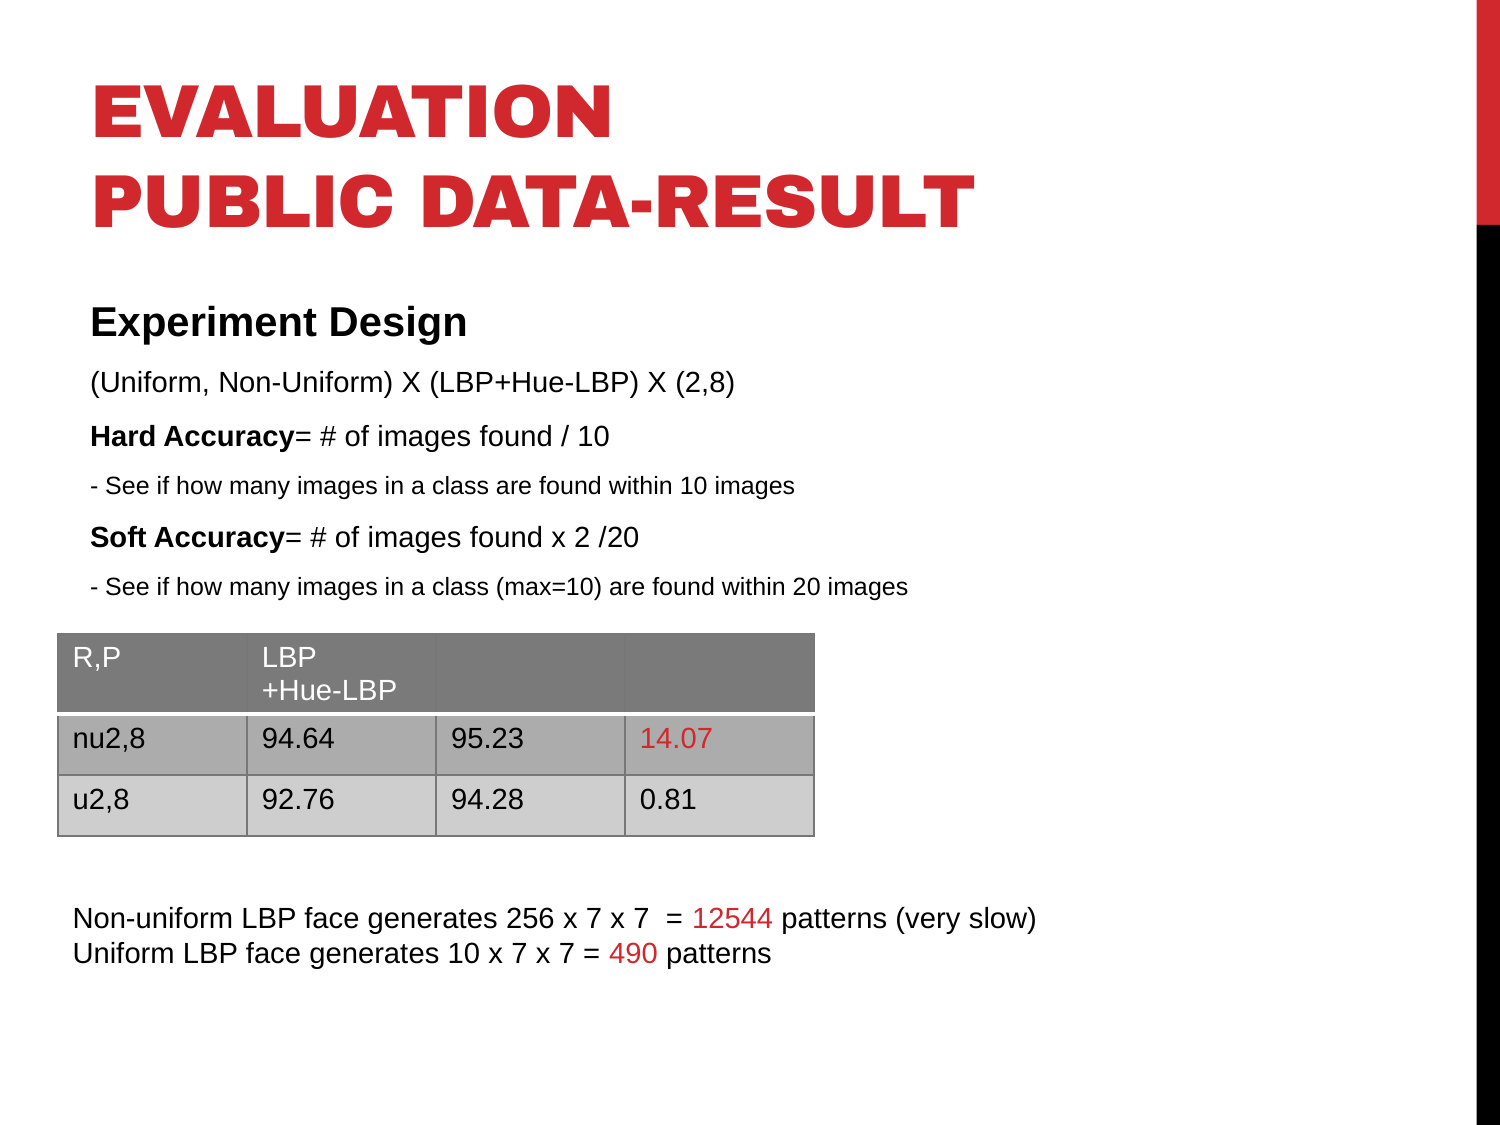

# Evaluation Public data-result
Experiment Design
(Uniform, Non-Uniform) X (LBP+Hue-LBP) X (2,8)
Hard Accuracy= # of images found / 10
- See if how many images in a class are found within 10 images
Soft Accuracy= # of images found x 2 /20
- See if how many images in a class (max=10) are found within 20 images
| R,P | LBP +Hue-LBP |  |  |
| --- | --- | --- | --- |
| nu2,8 | 94.64 | 95.23 | 14.07 |
| u2,8 | 92.76 | 94.28 | 0.81 |
Non-uniform LBP face generates 256 x 7 x 7  = 12544 patterns (very slow)
Uniform LBP face generates 10 x 7 x 7 = 490 patterns